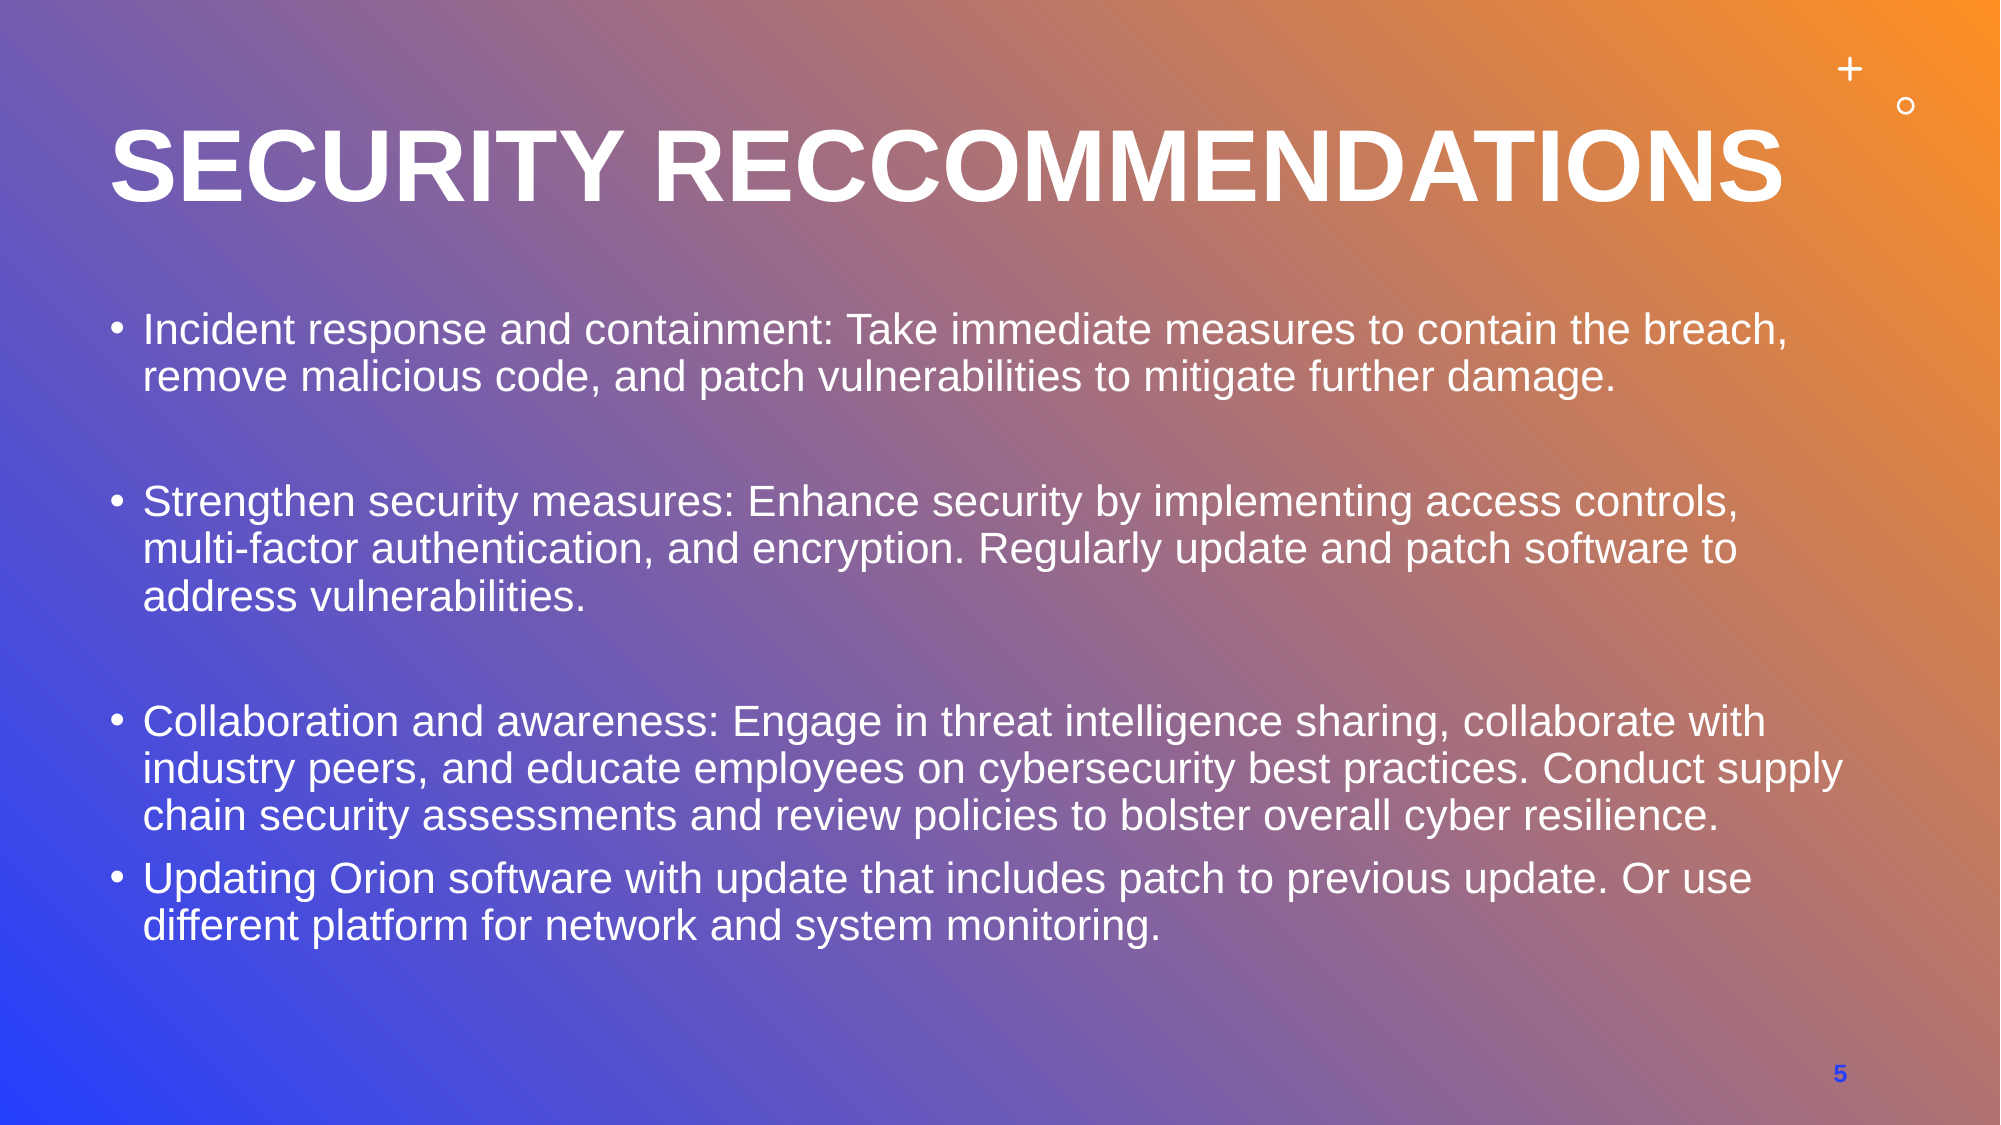

# Security reccommendations
Incident response and containment: Take immediate measures to contain the breach, remove malicious code, and patch vulnerabilities to mitigate further damage.

Strengthen security measures: Enhance security by implementing access controls, multi-factor authentication, and encryption. Regularly update and patch software to address vulnerabilities.

Collaboration and awareness: Engage in threat intelligence sharing, collaborate with industry peers, and educate employees on cybersecurity best practices. Conduct supply chain security assessments and review policies to bolster overall cyber resilience.
Updating Orion software with update that includes patch to previous update. Or use different platform for network and system monitoring.
5